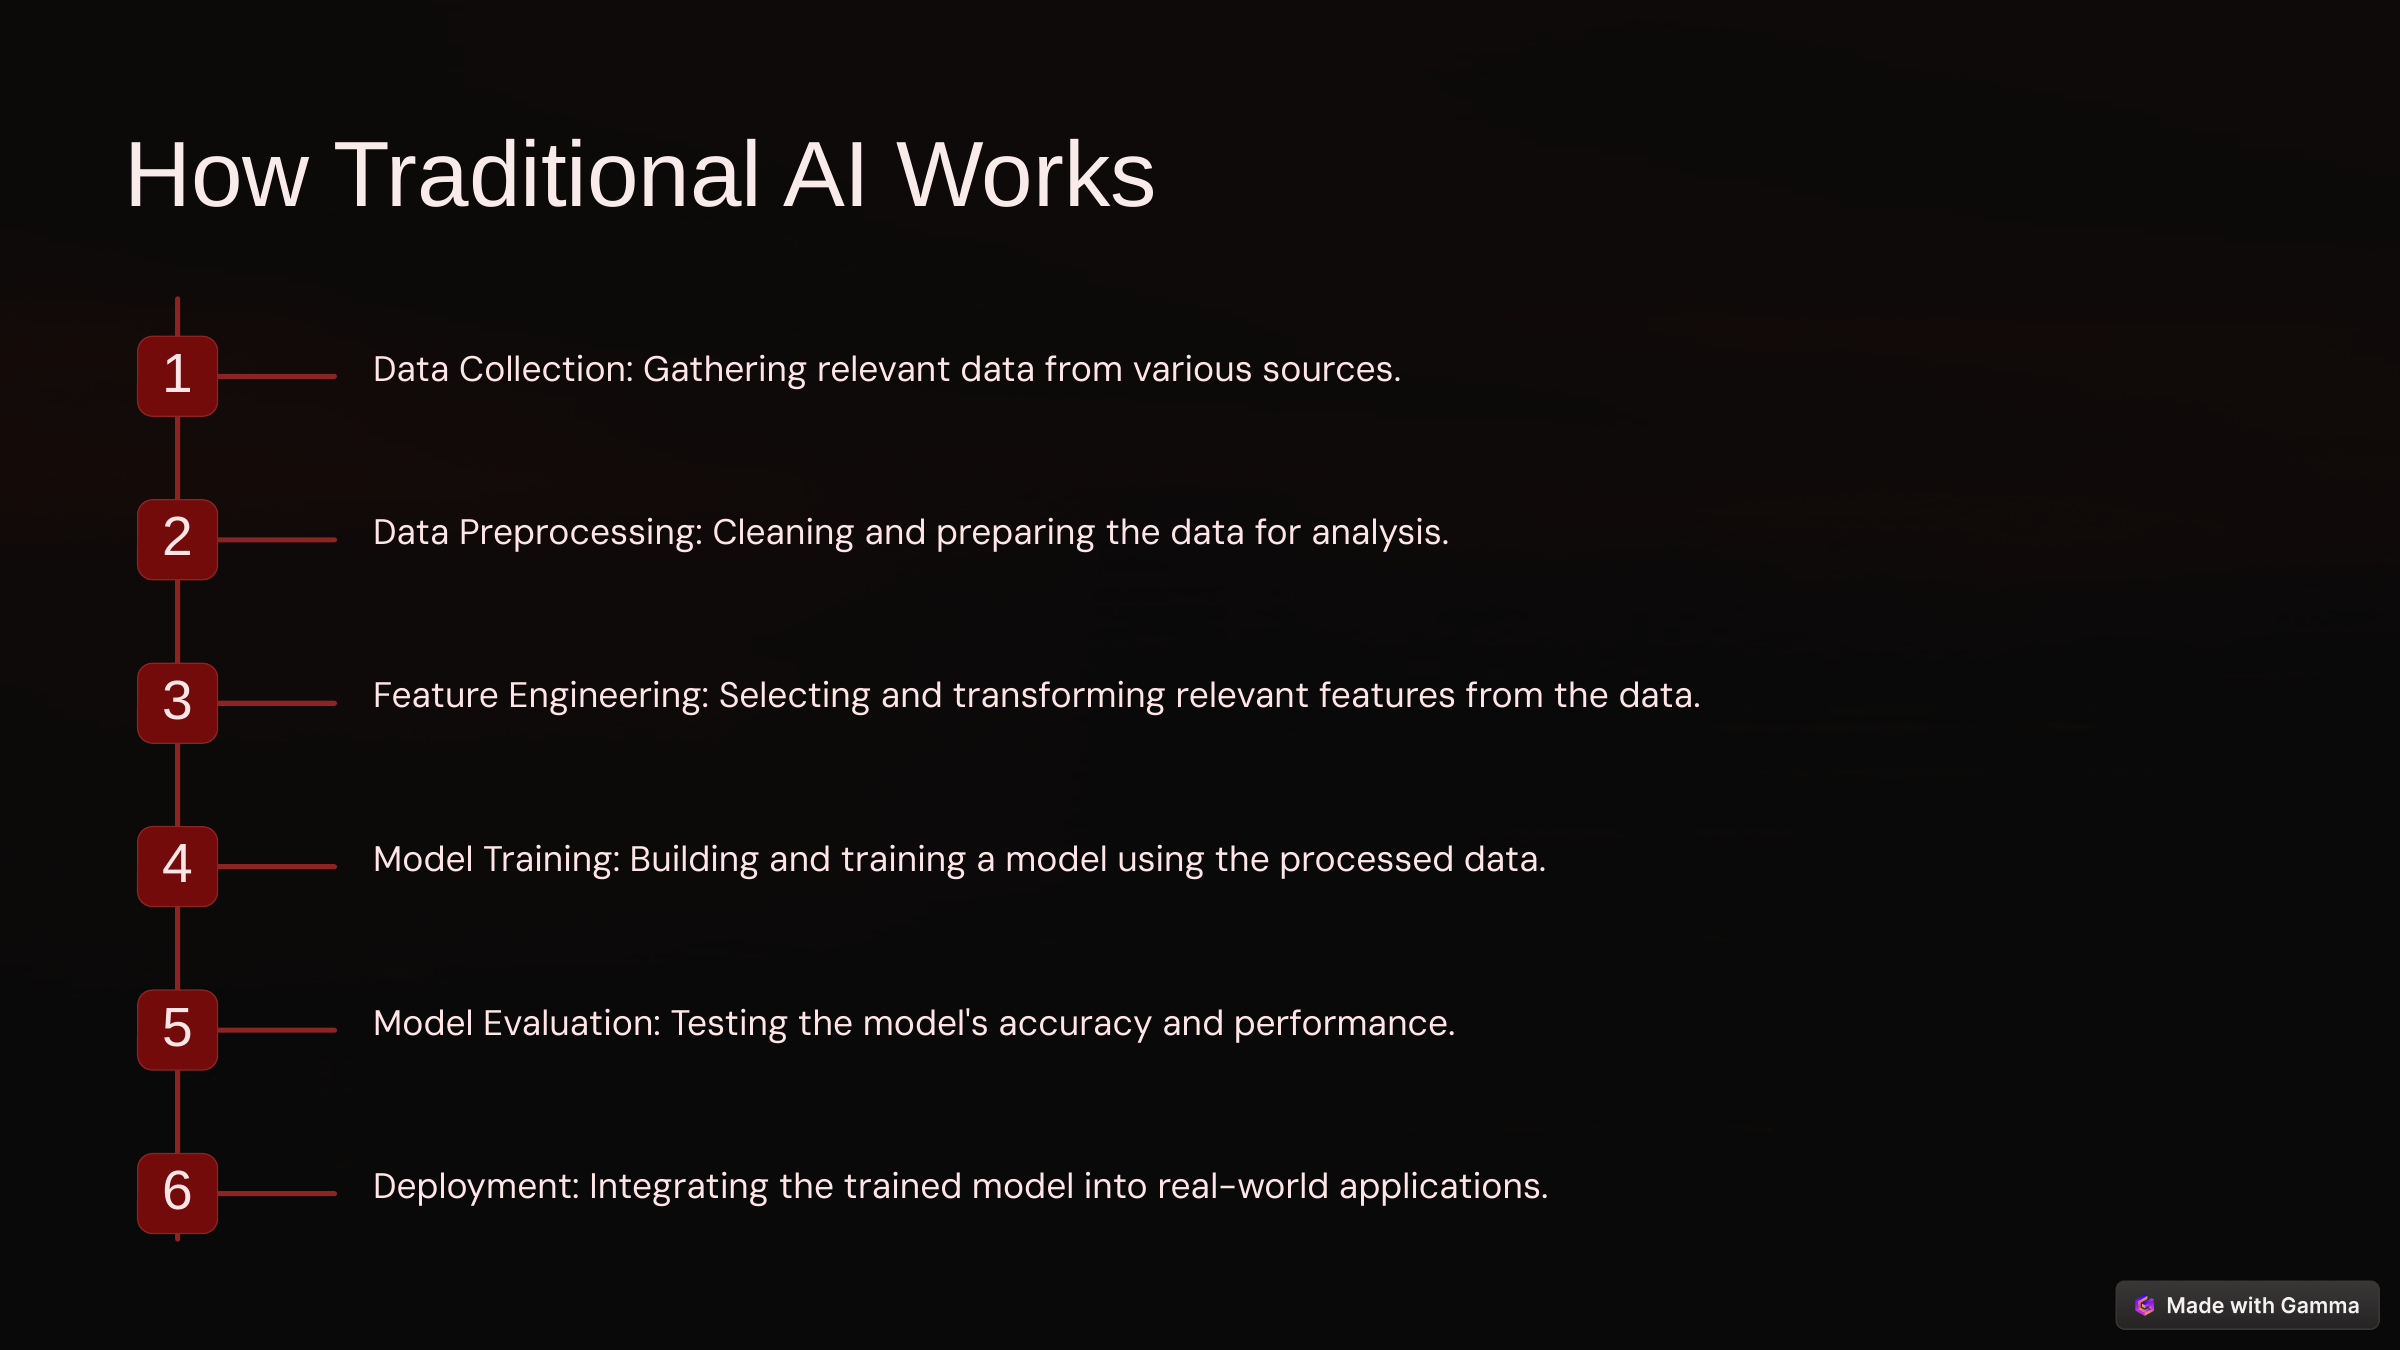

How Traditional AI Works

Data Collection: Gathering relevant data from various sources.

1

Data Preprocessing: Cleaning and preparing the data for analysis.

2

Feature Engineering: Selecting and transforming relevant features from the data.

3

Model Training: Building and training a model using the processed data.

4

Model Evaluation: Testing the model's accuracy and performance.

5

Deployment: Integrating the trained model into real-world applications.

6